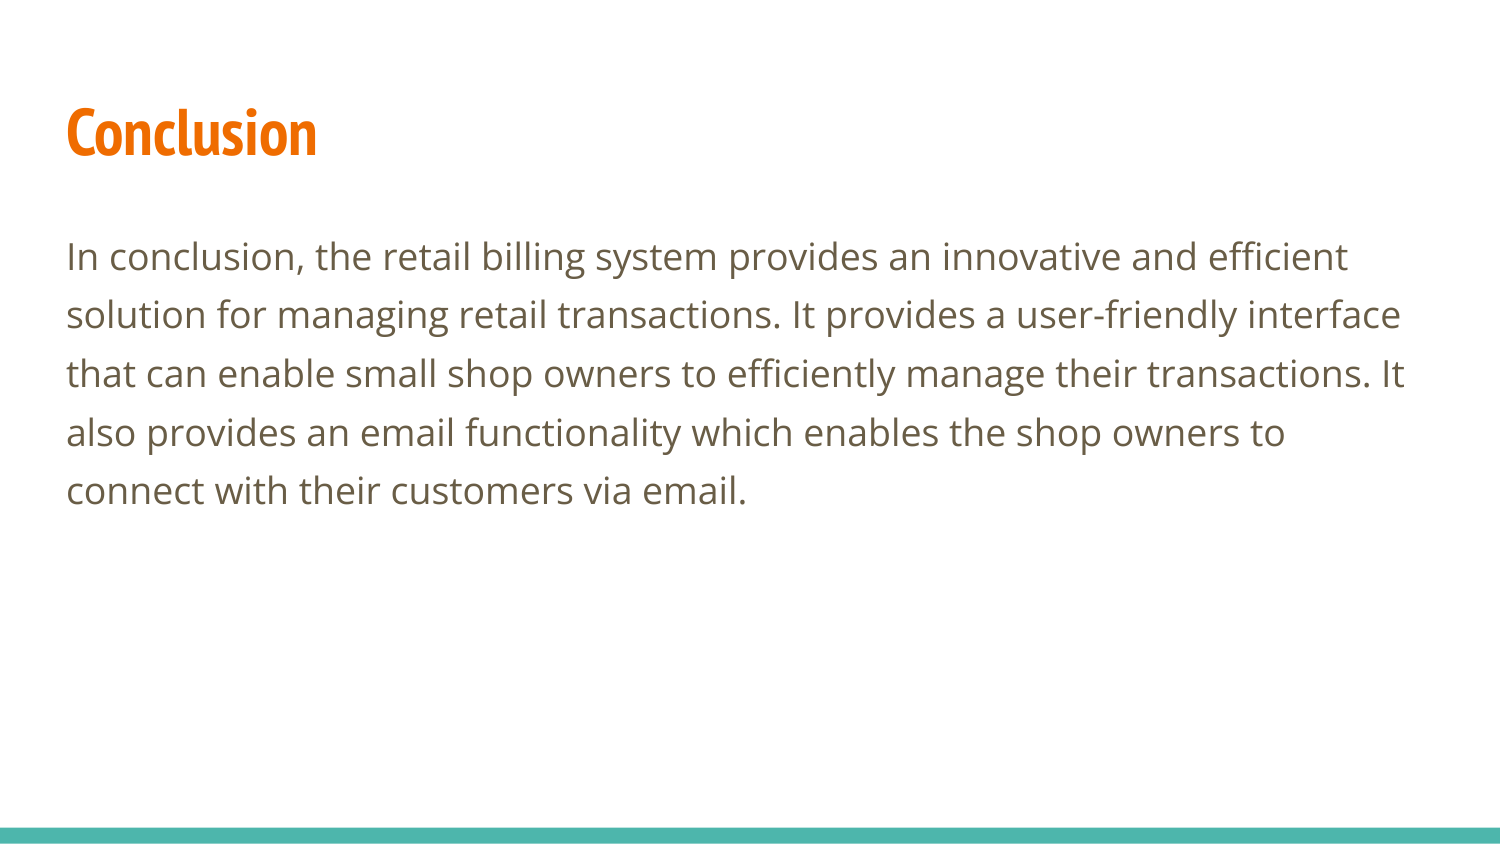

# Conclusion
In conclusion, the retail billing system provides an innovative and efficient solution for managing retail transactions. It provides a user-friendly interface that can enable small shop owners to efficiently manage their transactions. It also provides an email functionality which enables the shop owners to connect with their customers via email.